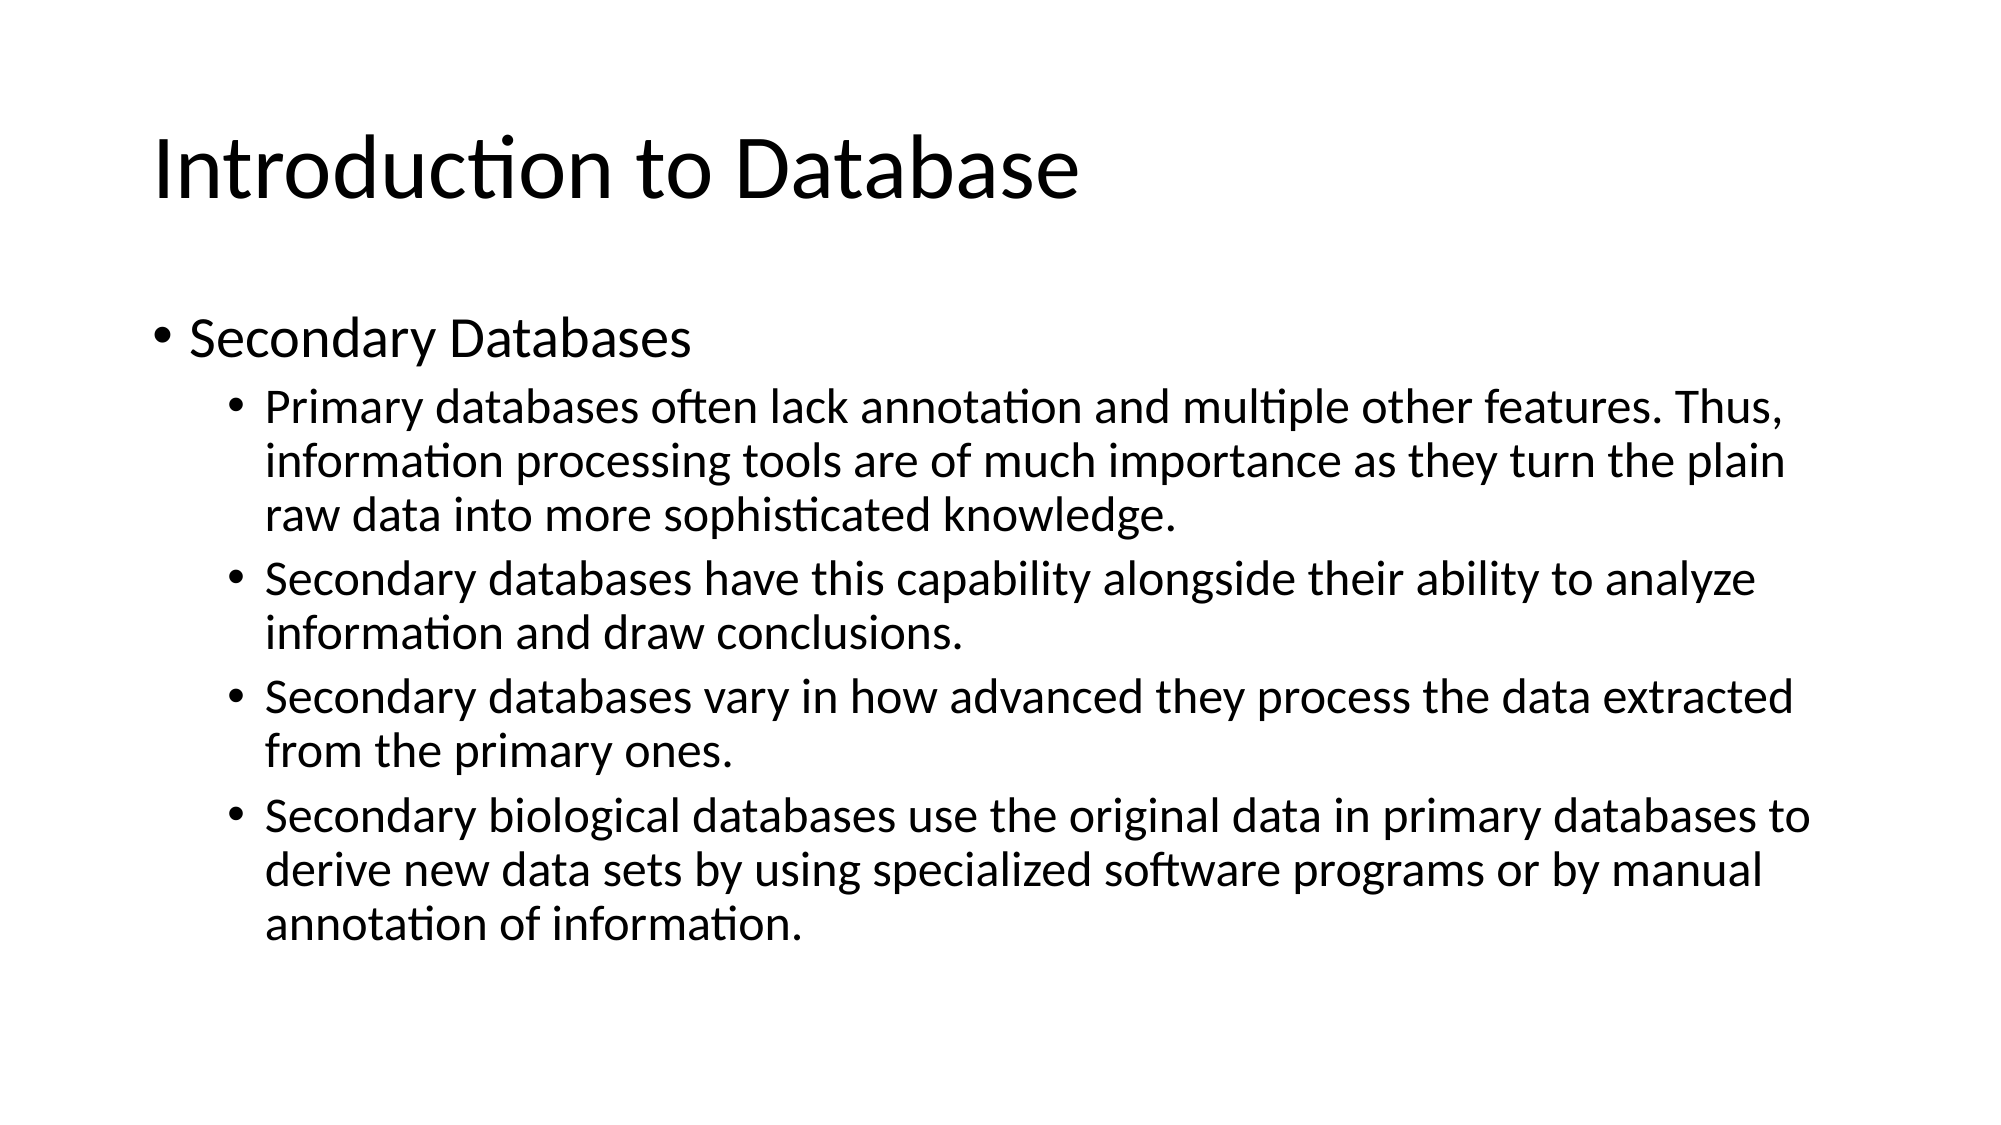

# Introduction to Database
Secondary Databases
Primary databases often lack annotation and multiple other features. Thus, information processing tools are of much importance as they turn the plain raw data into more sophisticated knowledge.
Secondary databases have this capability alongside their ability to analyze information and draw conclusions.
Secondary databases vary in how advanced they process the data extracted from the primary ones.
Secondary biological databases use the original data in primary databases to derive new data sets by using specialized software programs or by manual annotation of information.